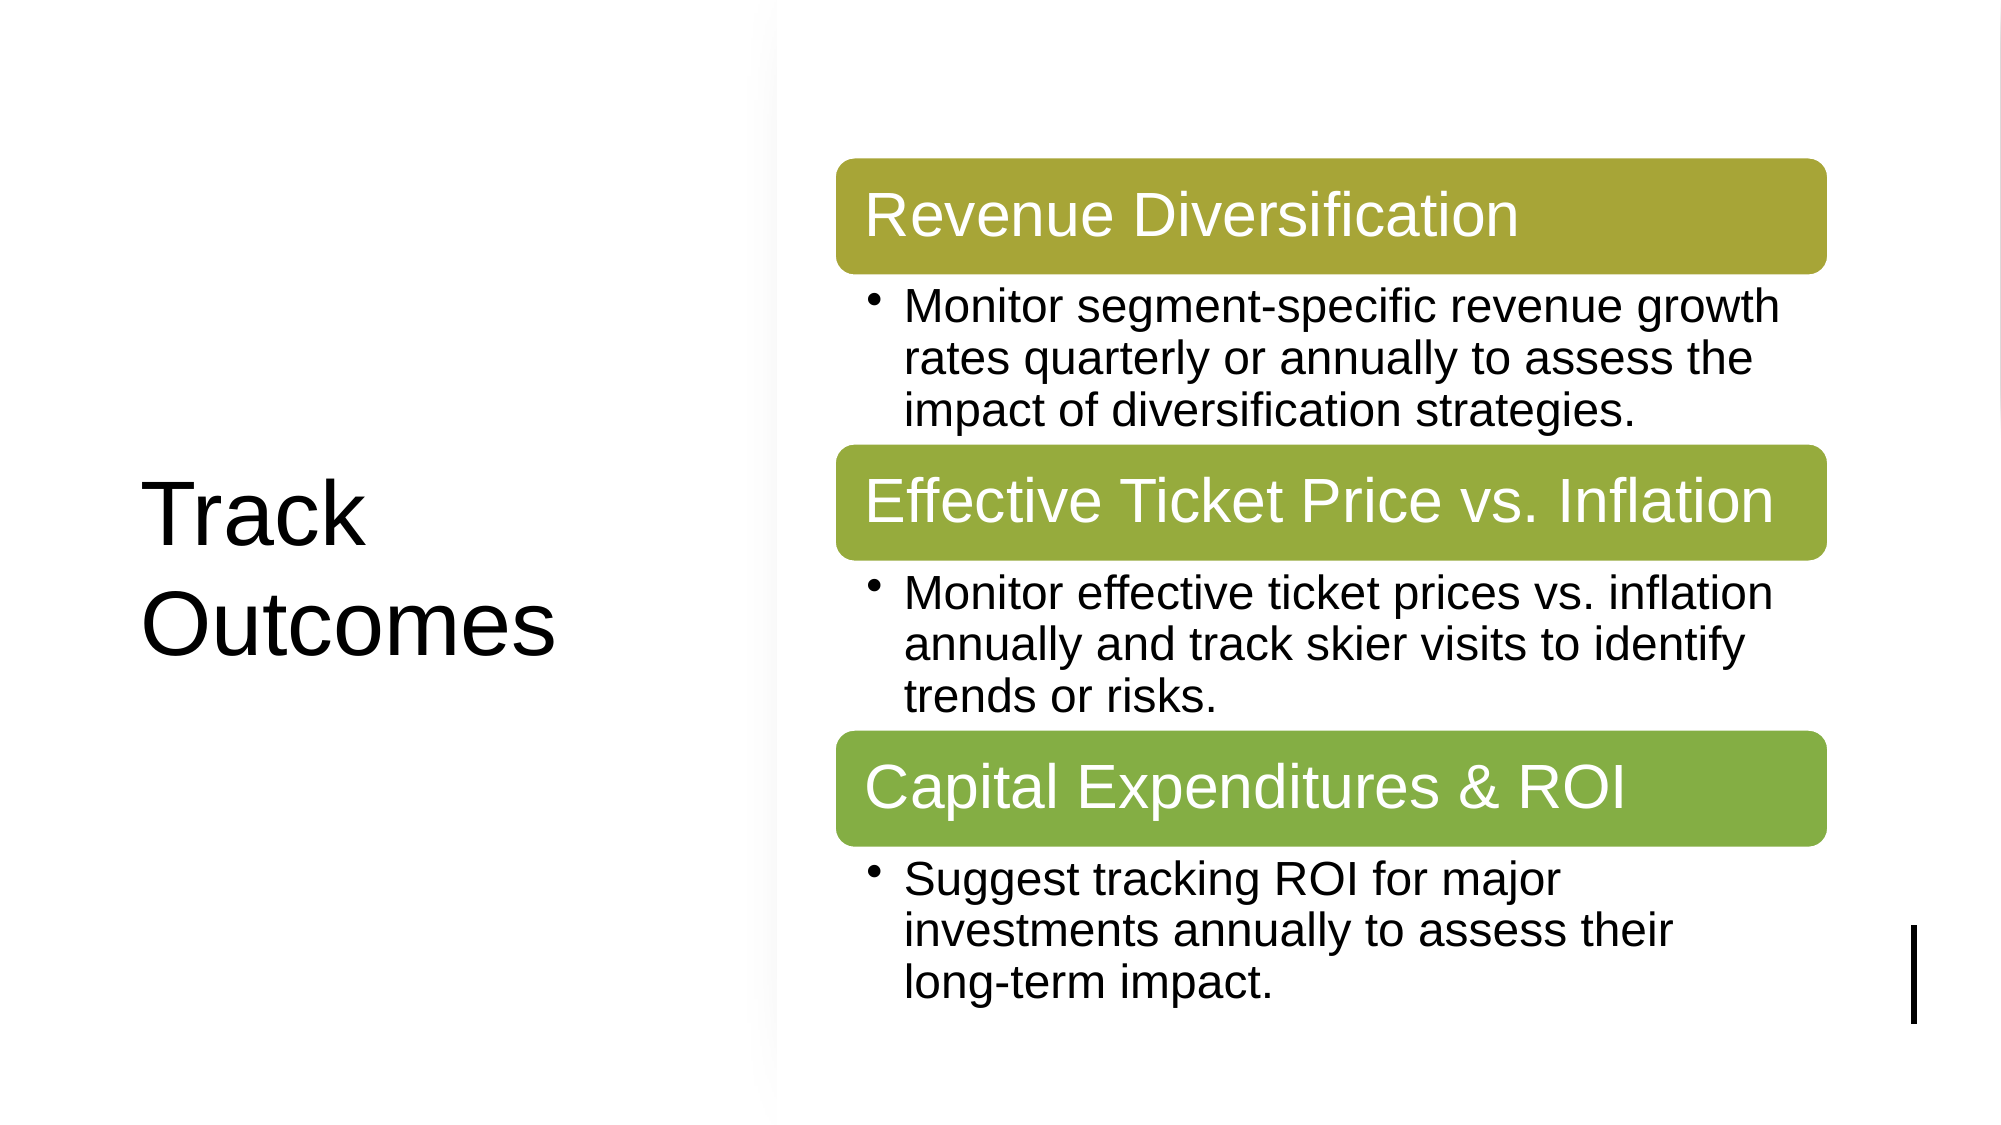

Revenue Diversification
Monitor segment-specific revenue growth rates quarterly or annually to assess the impact of diversification strategies.
Effective Ticket Price vs. Inflation
Monitor effective ticket prices vs. inflation annually and track skier visits to identify trends or risks.
Capital Expenditures & ROI
Suggest tracking ROI for major investments annually to assess their long-term impact.
# Track Outcomes